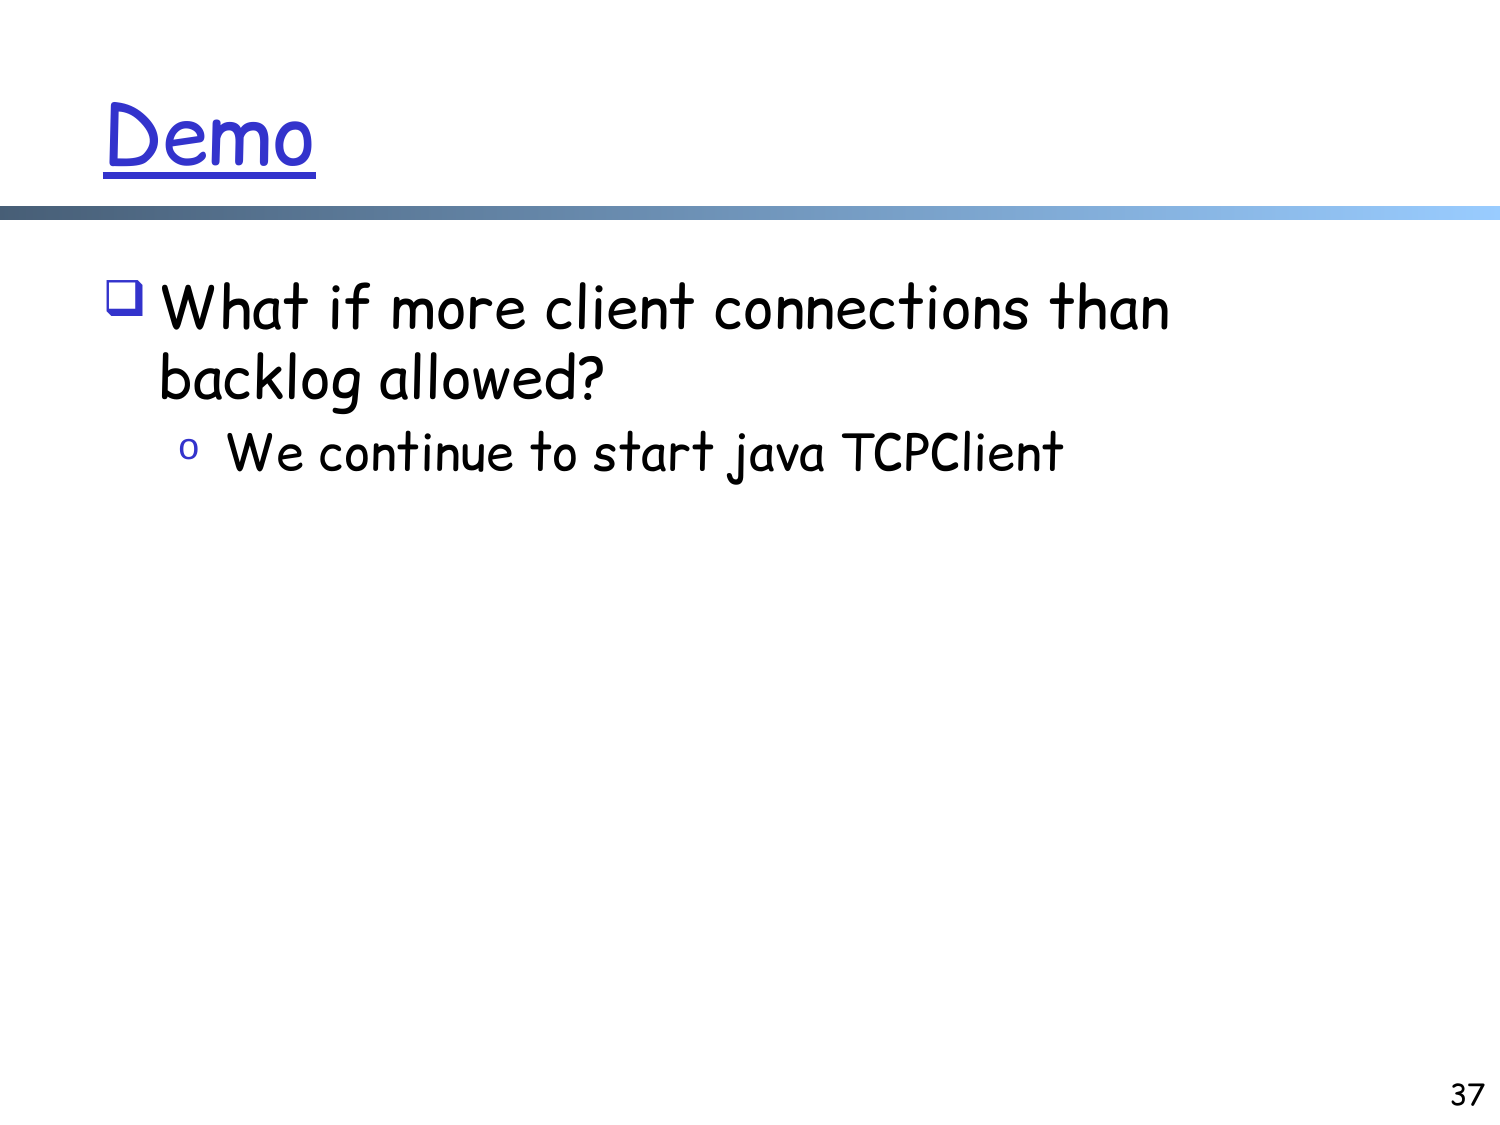

# Demo
What if more client connections than backlog allowed?
We continue to start java TCPClient
37